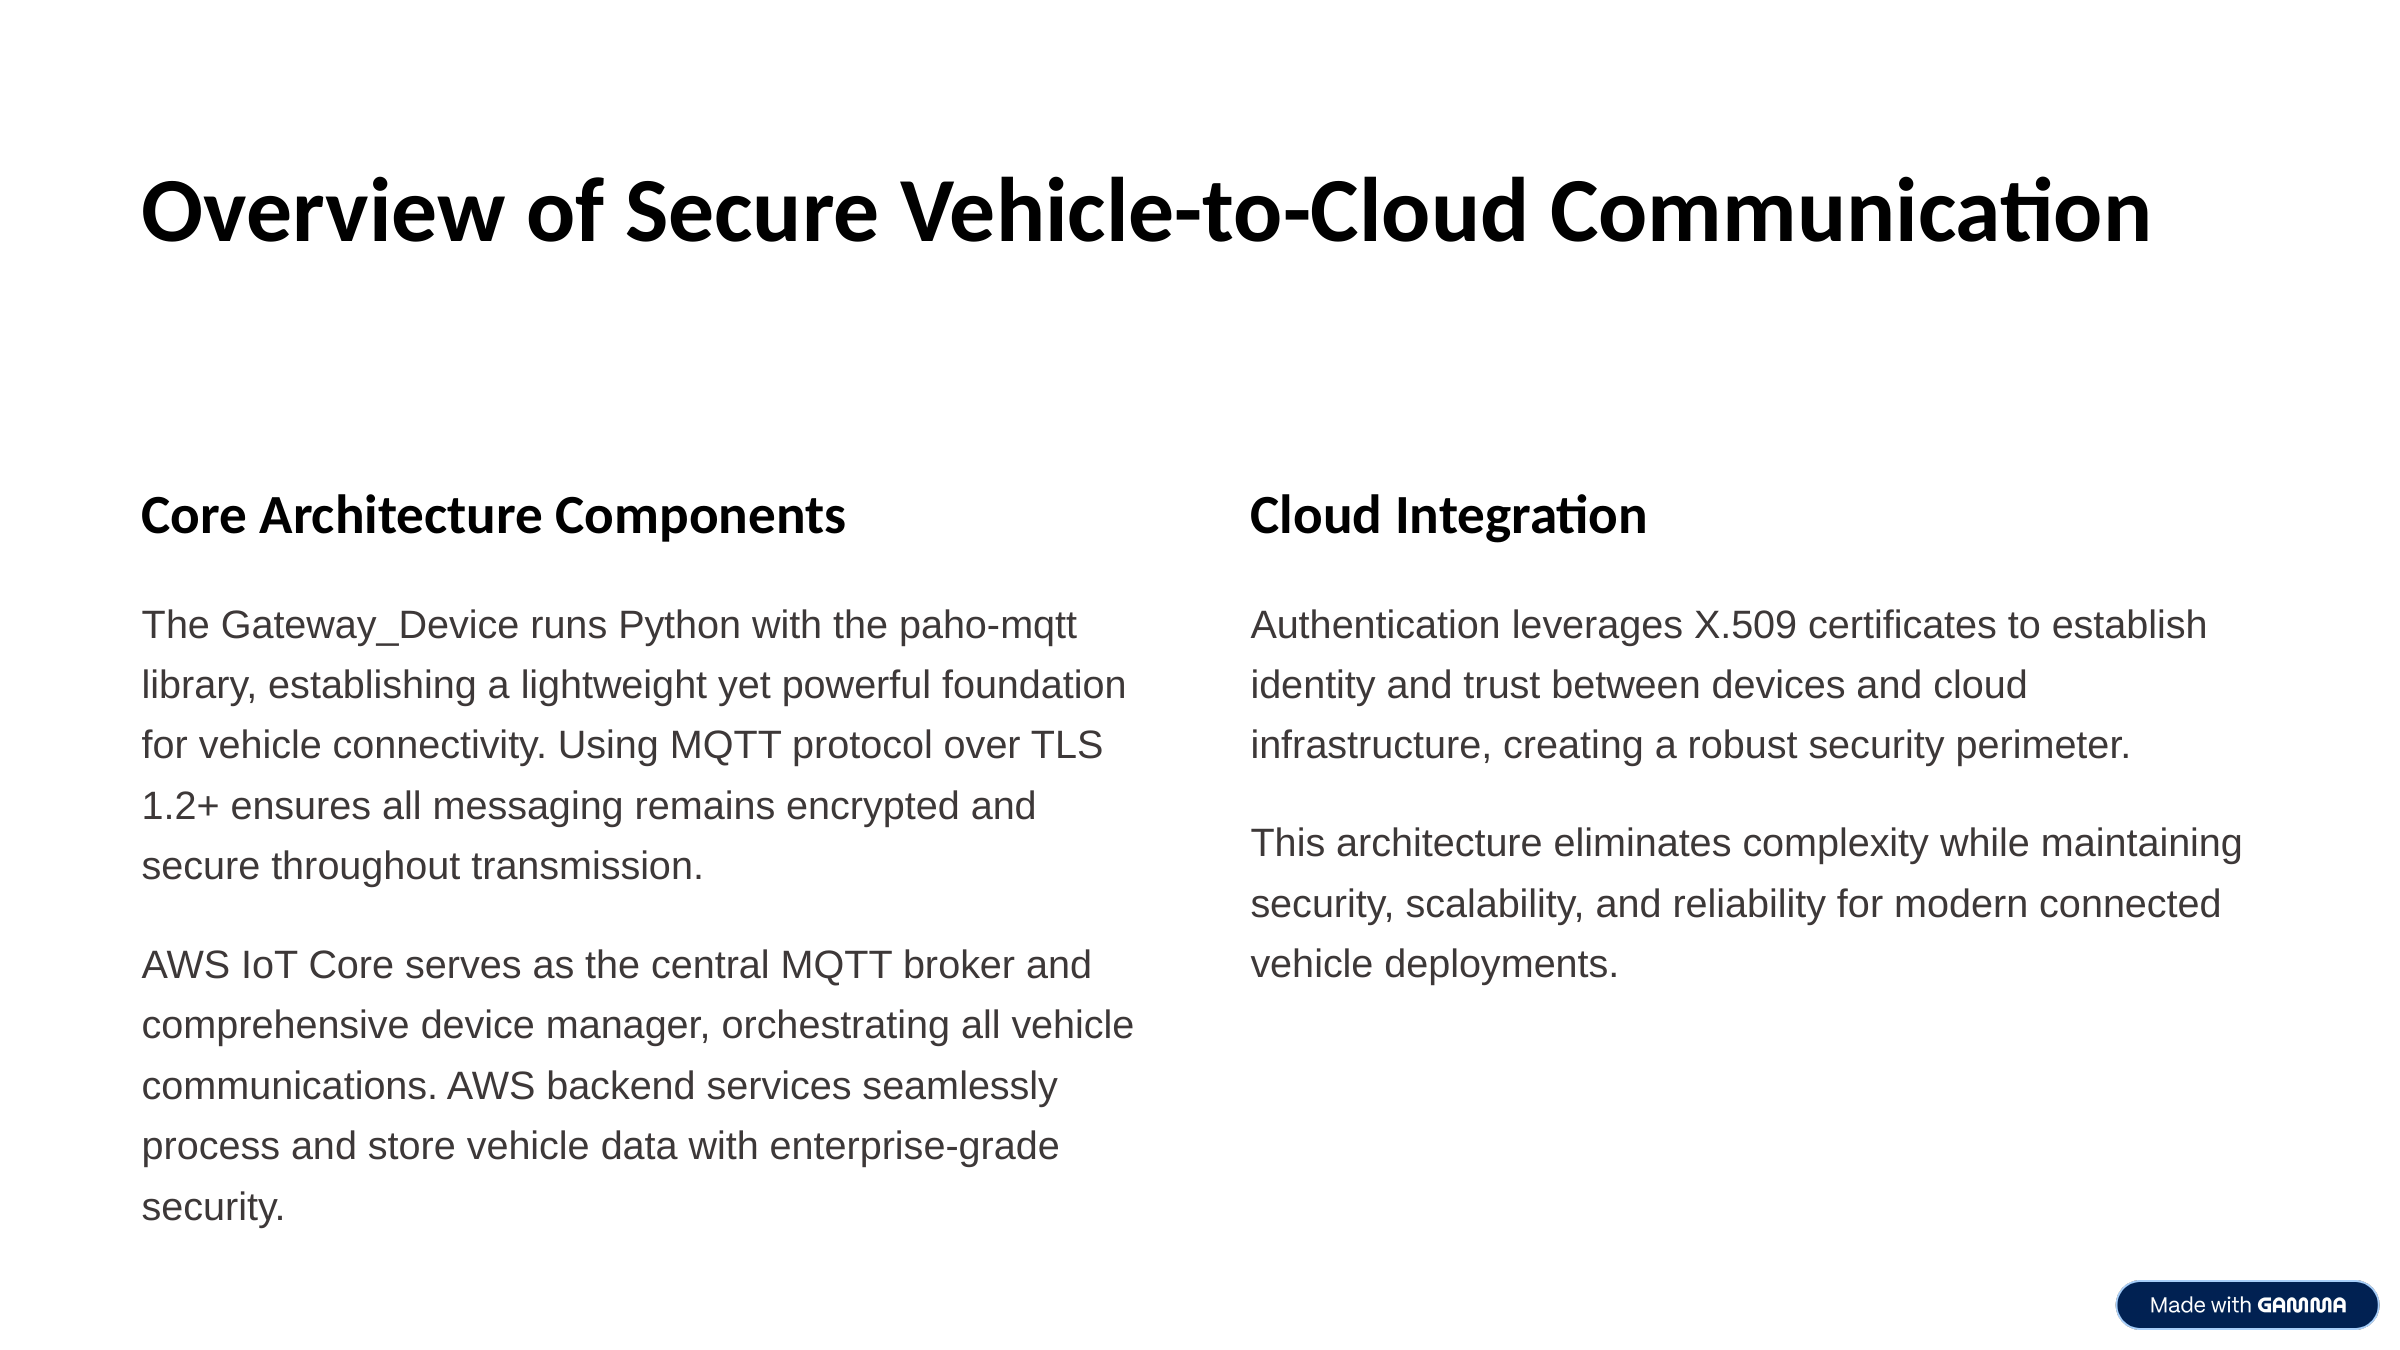

Overview of Secure Vehicle-to-Cloud Communication
Core Architecture Components
Cloud Integration
The Gateway_Device runs Python with the paho-mqtt library, establishing a lightweight yet powerful foundation for vehicle connectivity. Using MQTT protocol over TLS 1.2+ ensures all messaging remains encrypted and secure throughout transmission.
Authentication leverages X.509 certificates to establish identity and trust between devices and cloud infrastructure, creating a robust security perimeter.
This architecture eliminates complexity while maintaining security, scalability, and reliability for modern connected vehicle deployments.
AWS IoT Core serves as the central MQTT broker and comprehensive device manager, orchestrating all vehicle communications. AWS backend services seamlessly process and store vehicle data with enterprise-grade security.